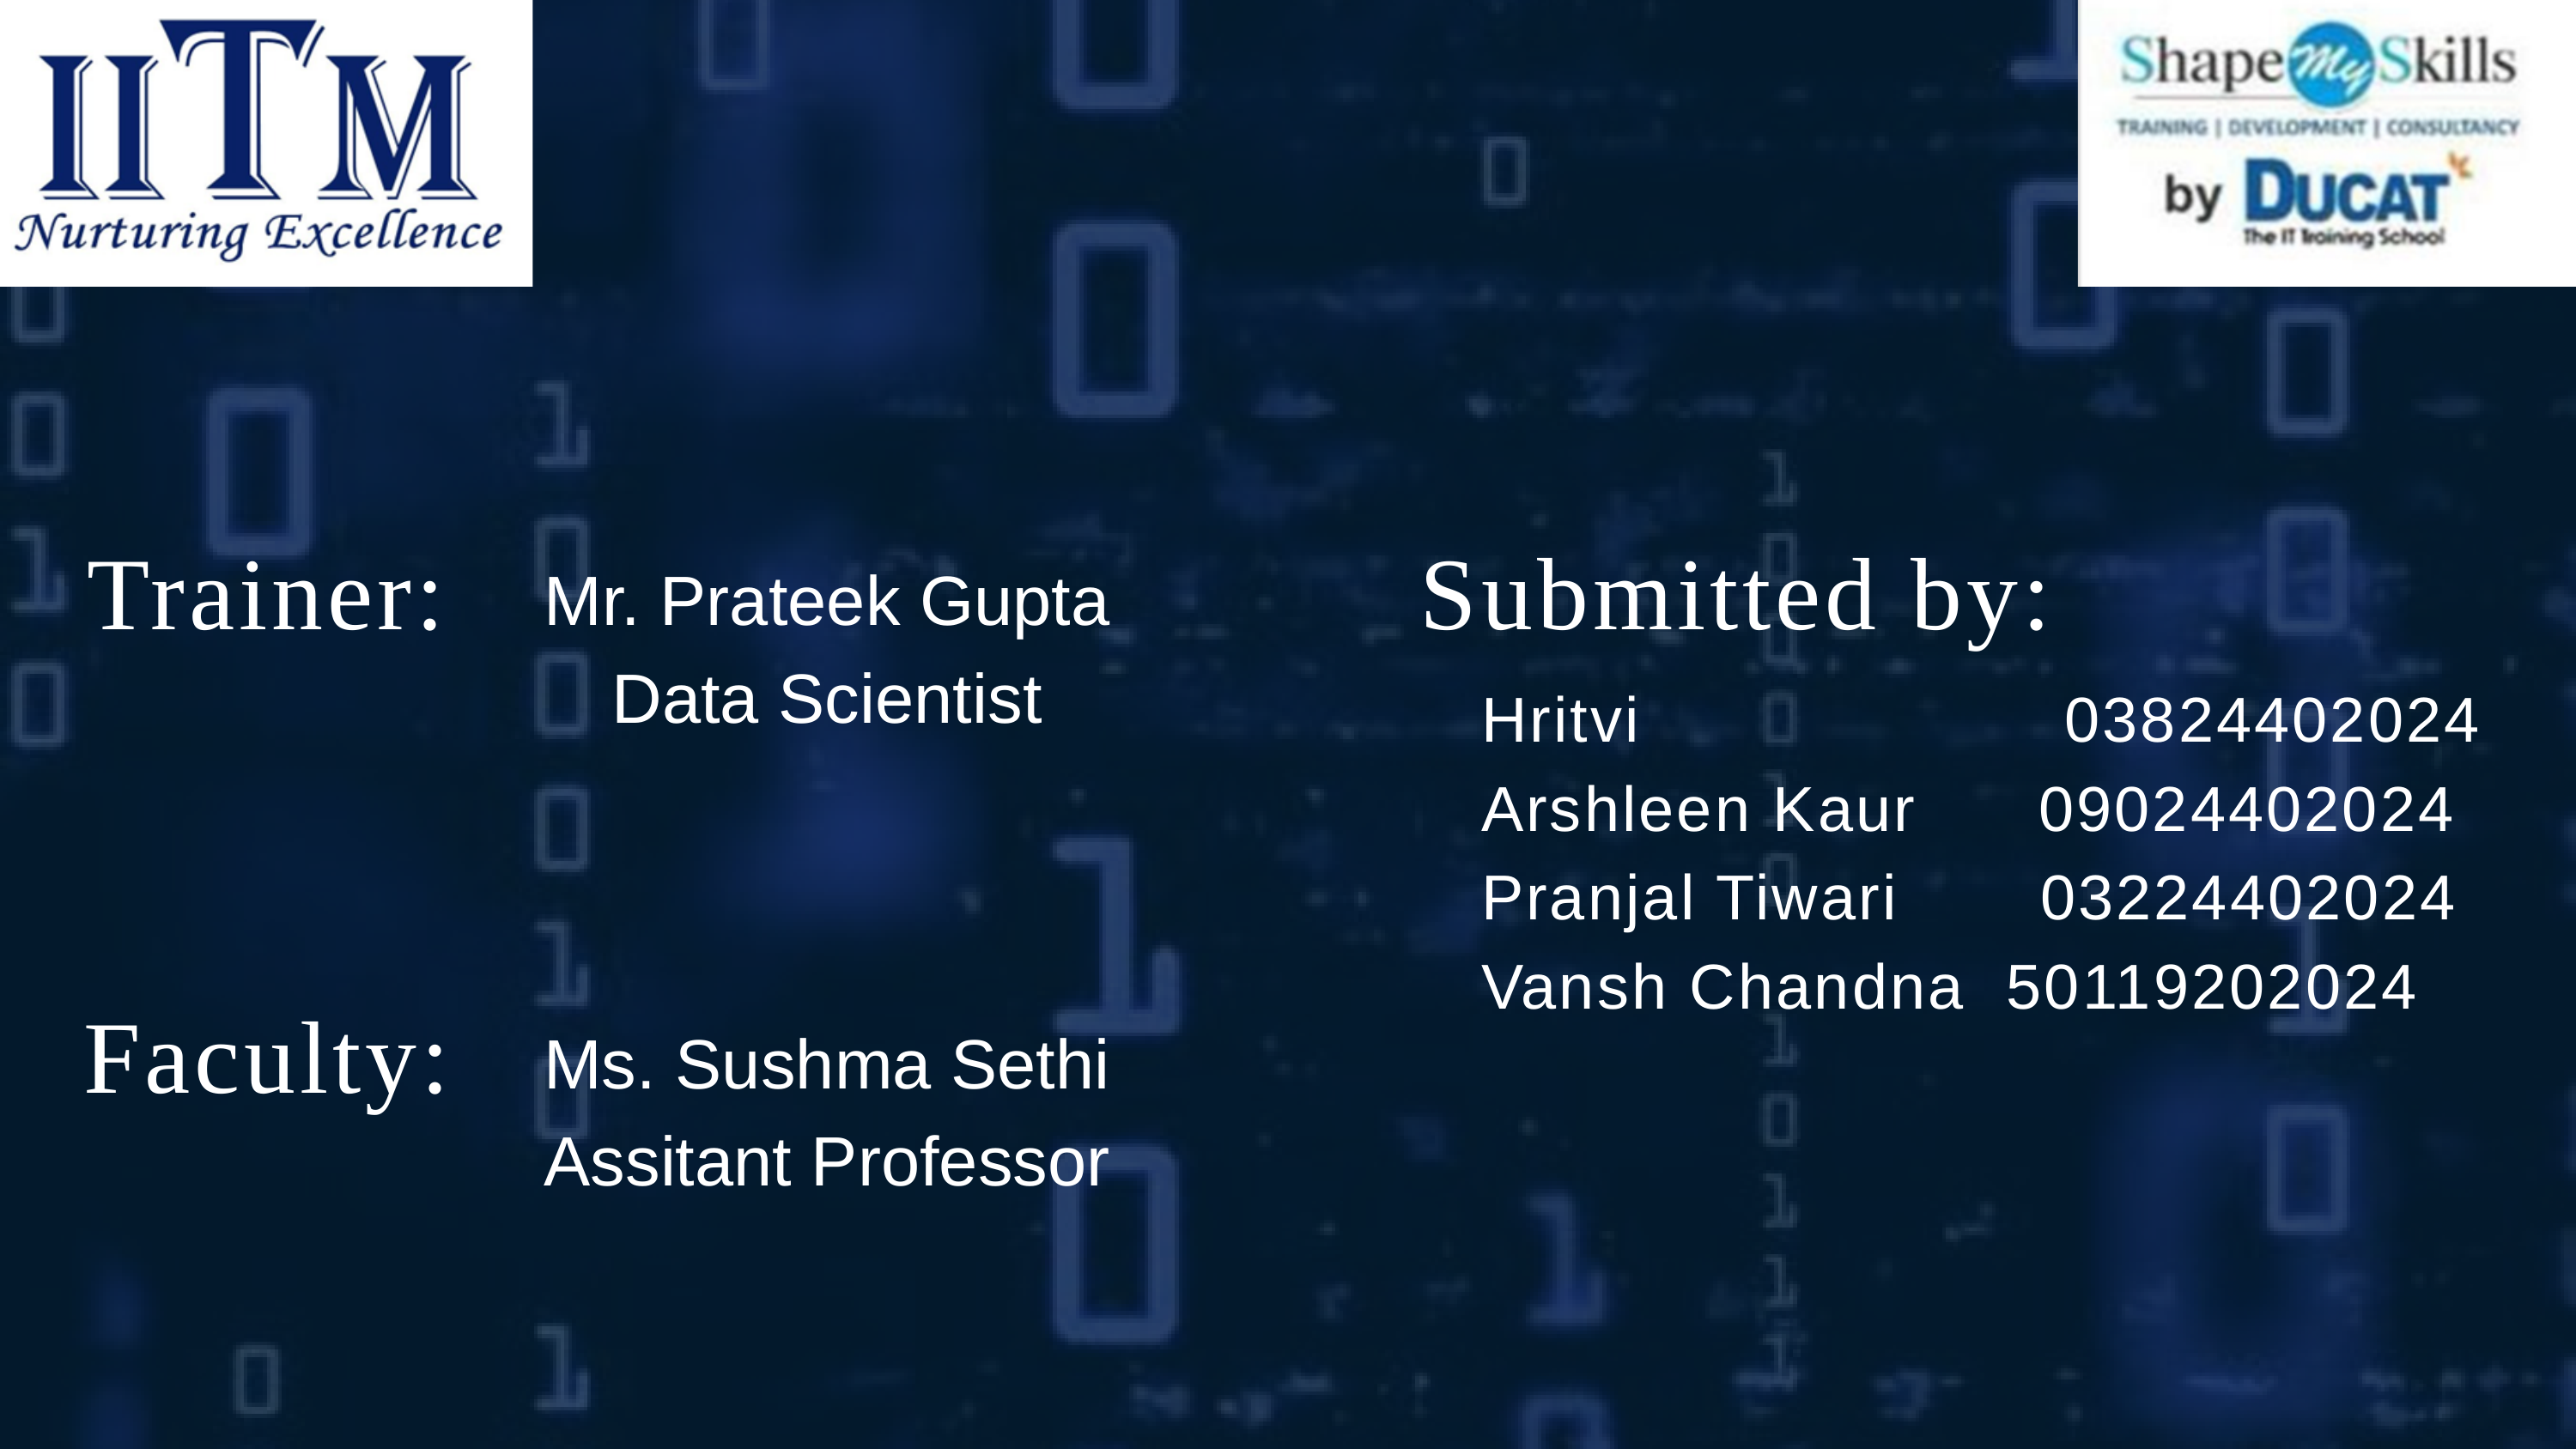

Trainer:
Submitted by:
Mr. Prateek Gupta
Data Scientist
Hritvi                     03824402024
Arshleen Kaur      09024402024
Pranjal Tiwari       03224402024
Vansh Chandna  50119202024
Faculty:
Ms. Sushma Sethi
Assitant Professor